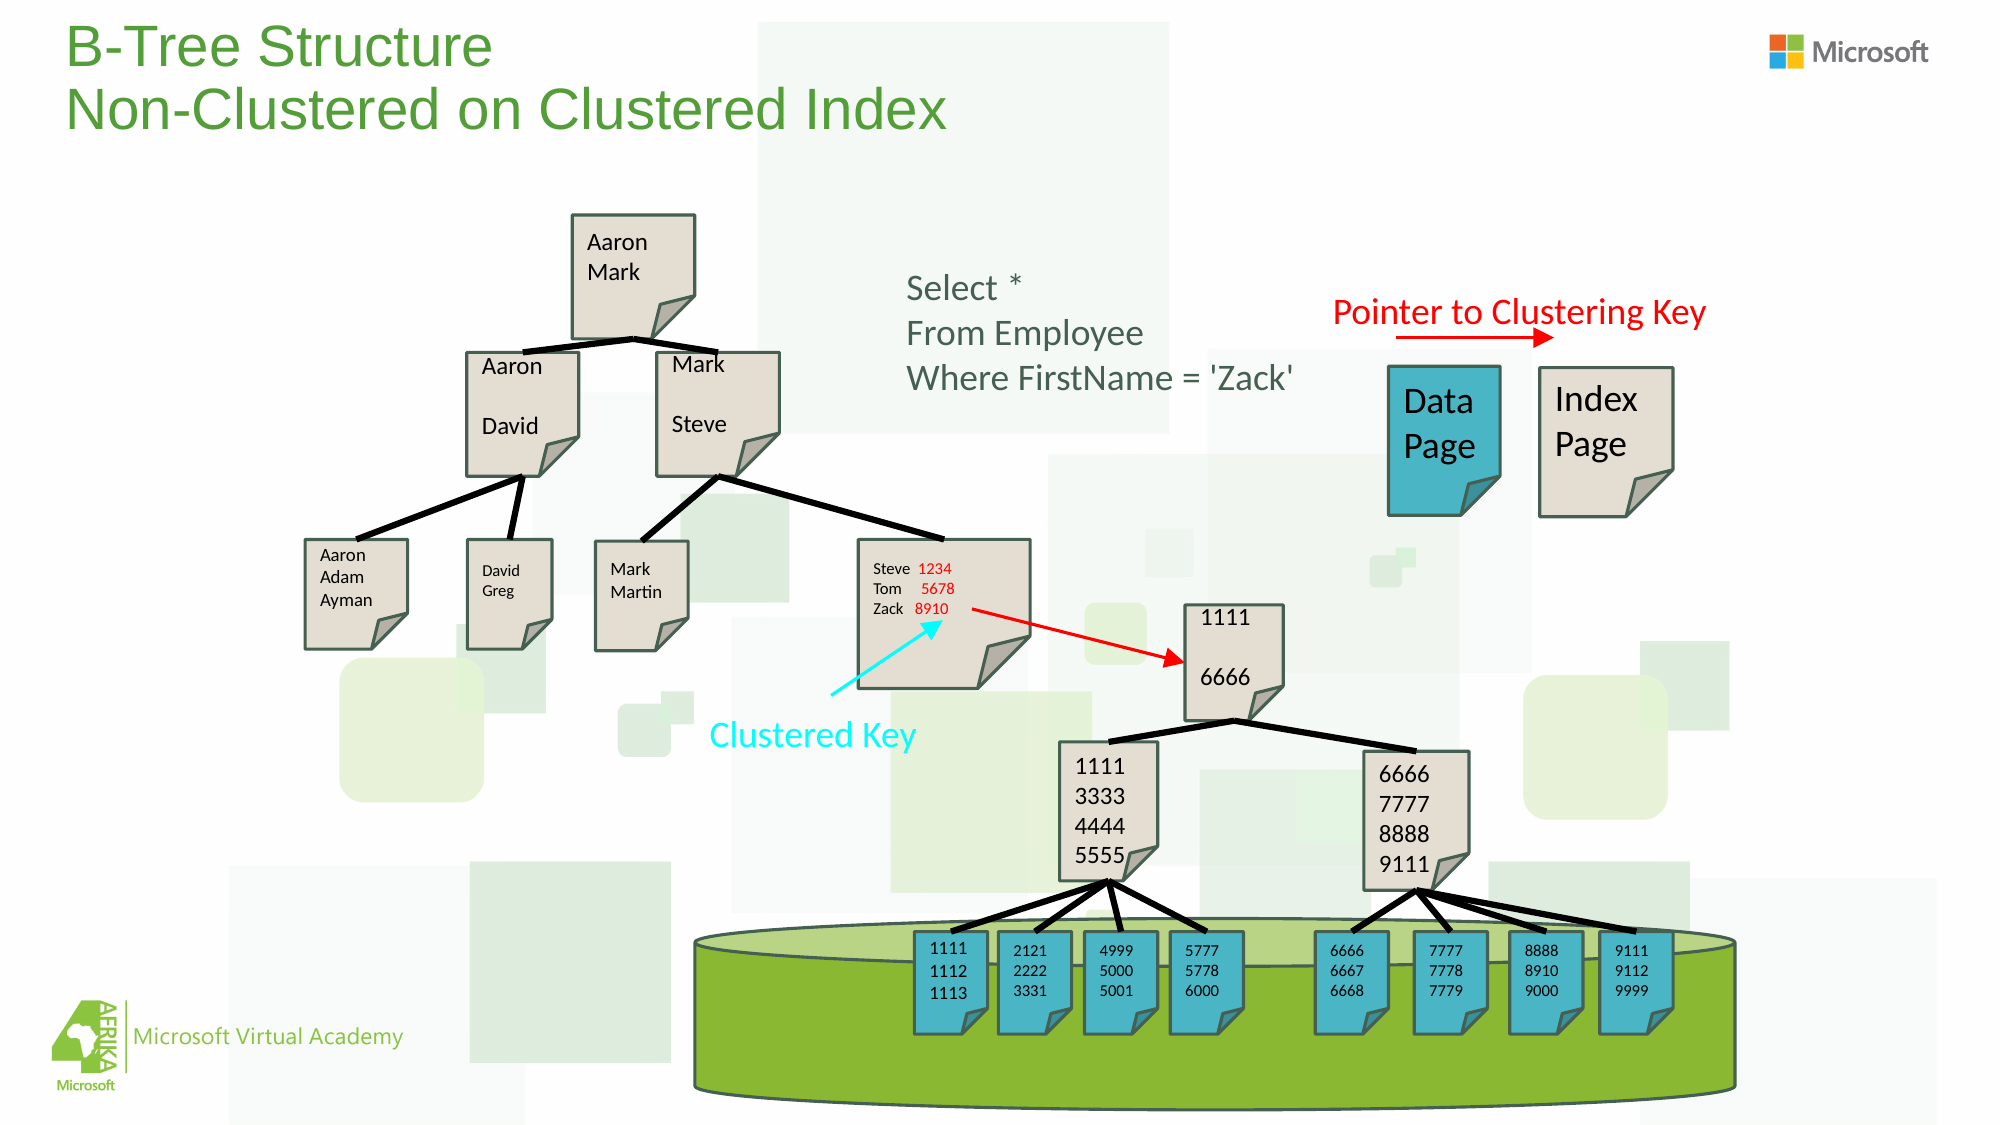

# B-Tree Structure Non-Clustered on Clustered Index
Aaron Mark

Select *
From Employee
Where FirstName = 'Zack'
Pointer to Clustering Key
Aaron
David
Mark
Steve
Data Page
Index Page
Aaron
Adam
Ayman
David
Greg
Steve  1234
Tom     5678
Zack   8910
Mark
Martin
1111         6666
Clustered Key
1111
3333
4444
5555

6666
7777
8888
9111

1111
1112
1113
2121
2222
3331
4999
5000
5001
5777
5778
6000
6666
6667
6668
7777
7778
7779
8888
8910
9000
9111
9112
9999